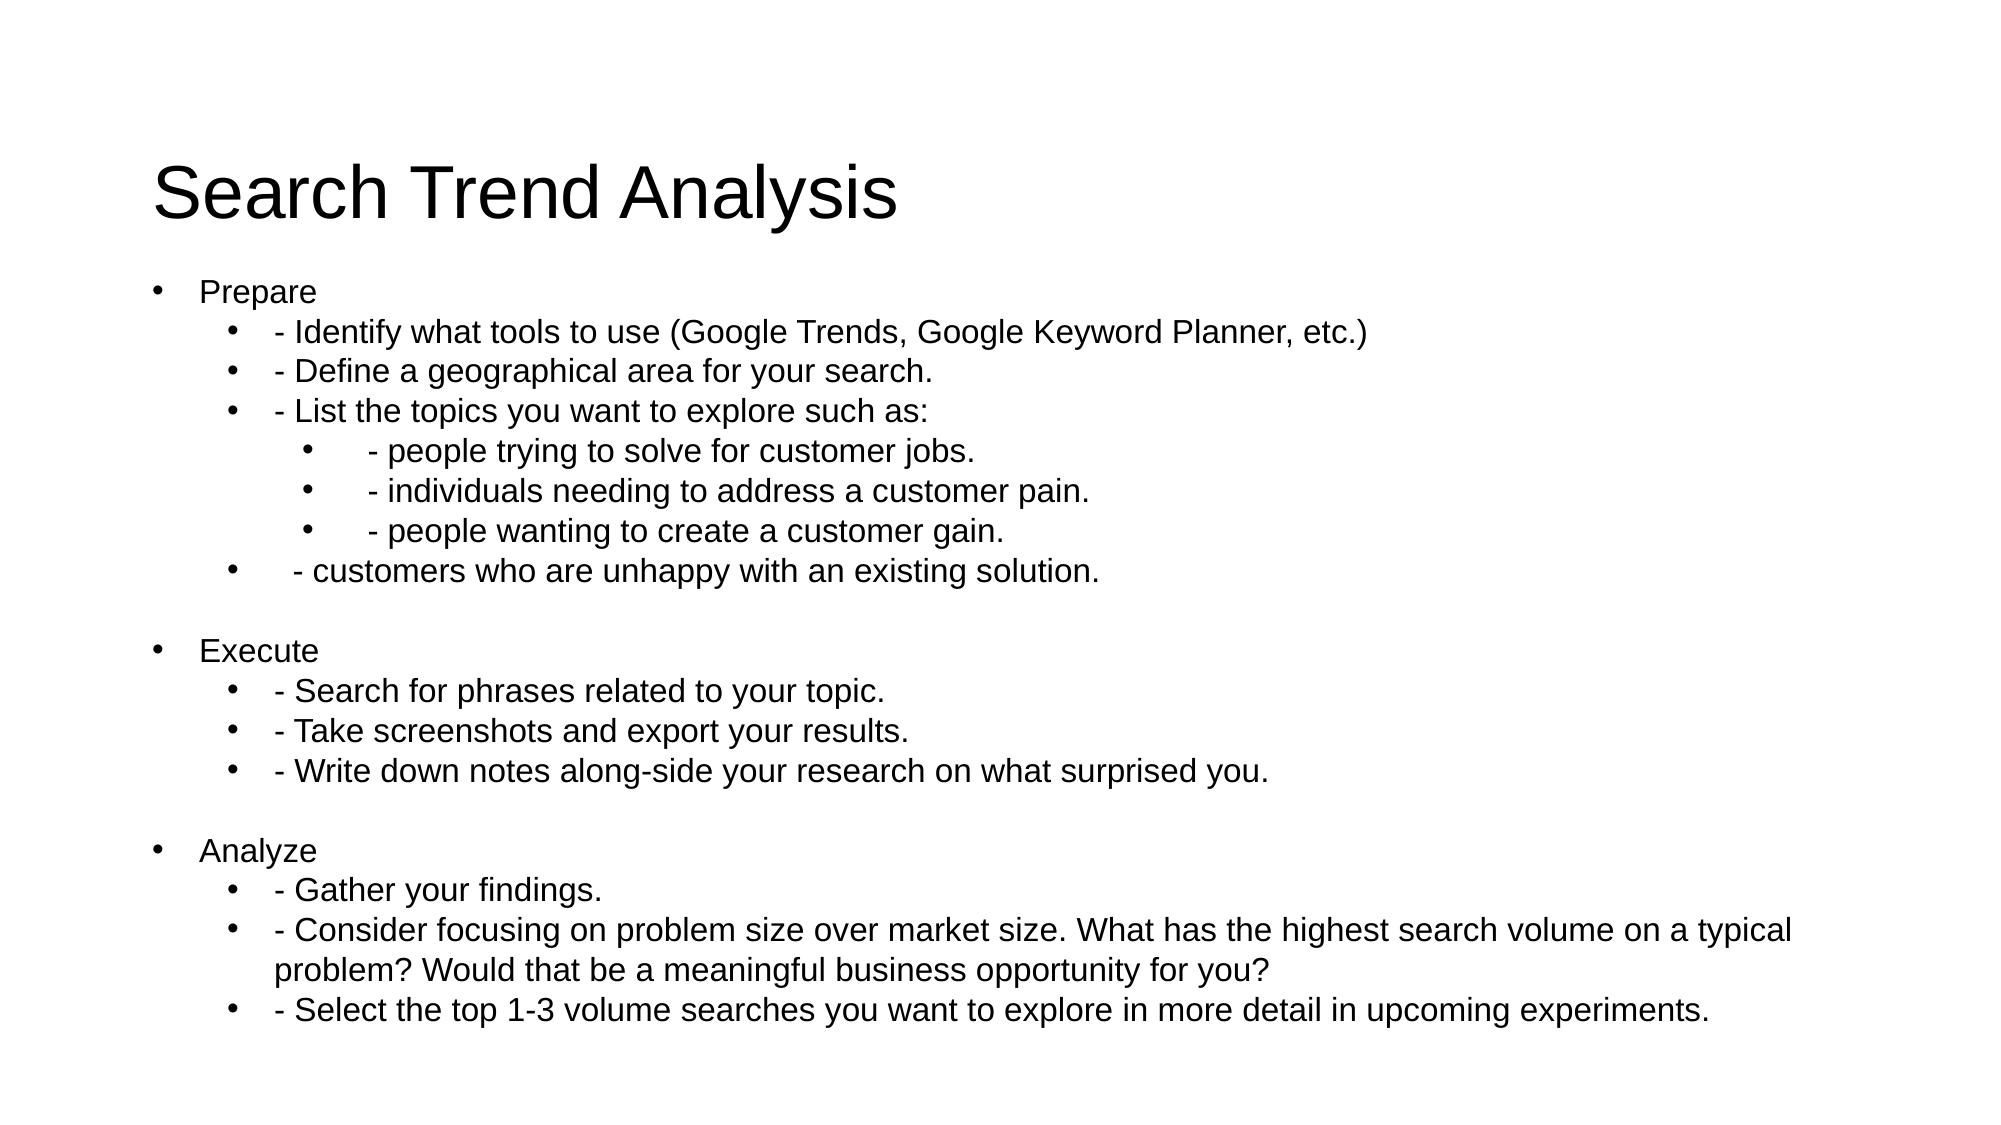

# Search Trend Analysis
Prepare
- Identify what tools to use (Google Trends, Google Keyword Planner, etc.)
- Define a geographical area for your search.
- List the topics you want to explore such as:
  - people trying to solve for customer jobs.
  - individuals needing to address a customer pain.
  - people wanting to create a customer gain.
  - customers who are unhappy with an existing solution.

Execute
- Search for phrases related to your topic.
- Take screenshots and export your results.
- Write down notes along-side your research on what surprised you.

Analyze
- Gather your findings.
- Consider focusing on problem size over market size. What has the highest search volume on a typical problem? Would that be a meaningful business opportunity for you?
- Select the top 1-3 volume searches you want to explore in more detail in upcoming experiments.